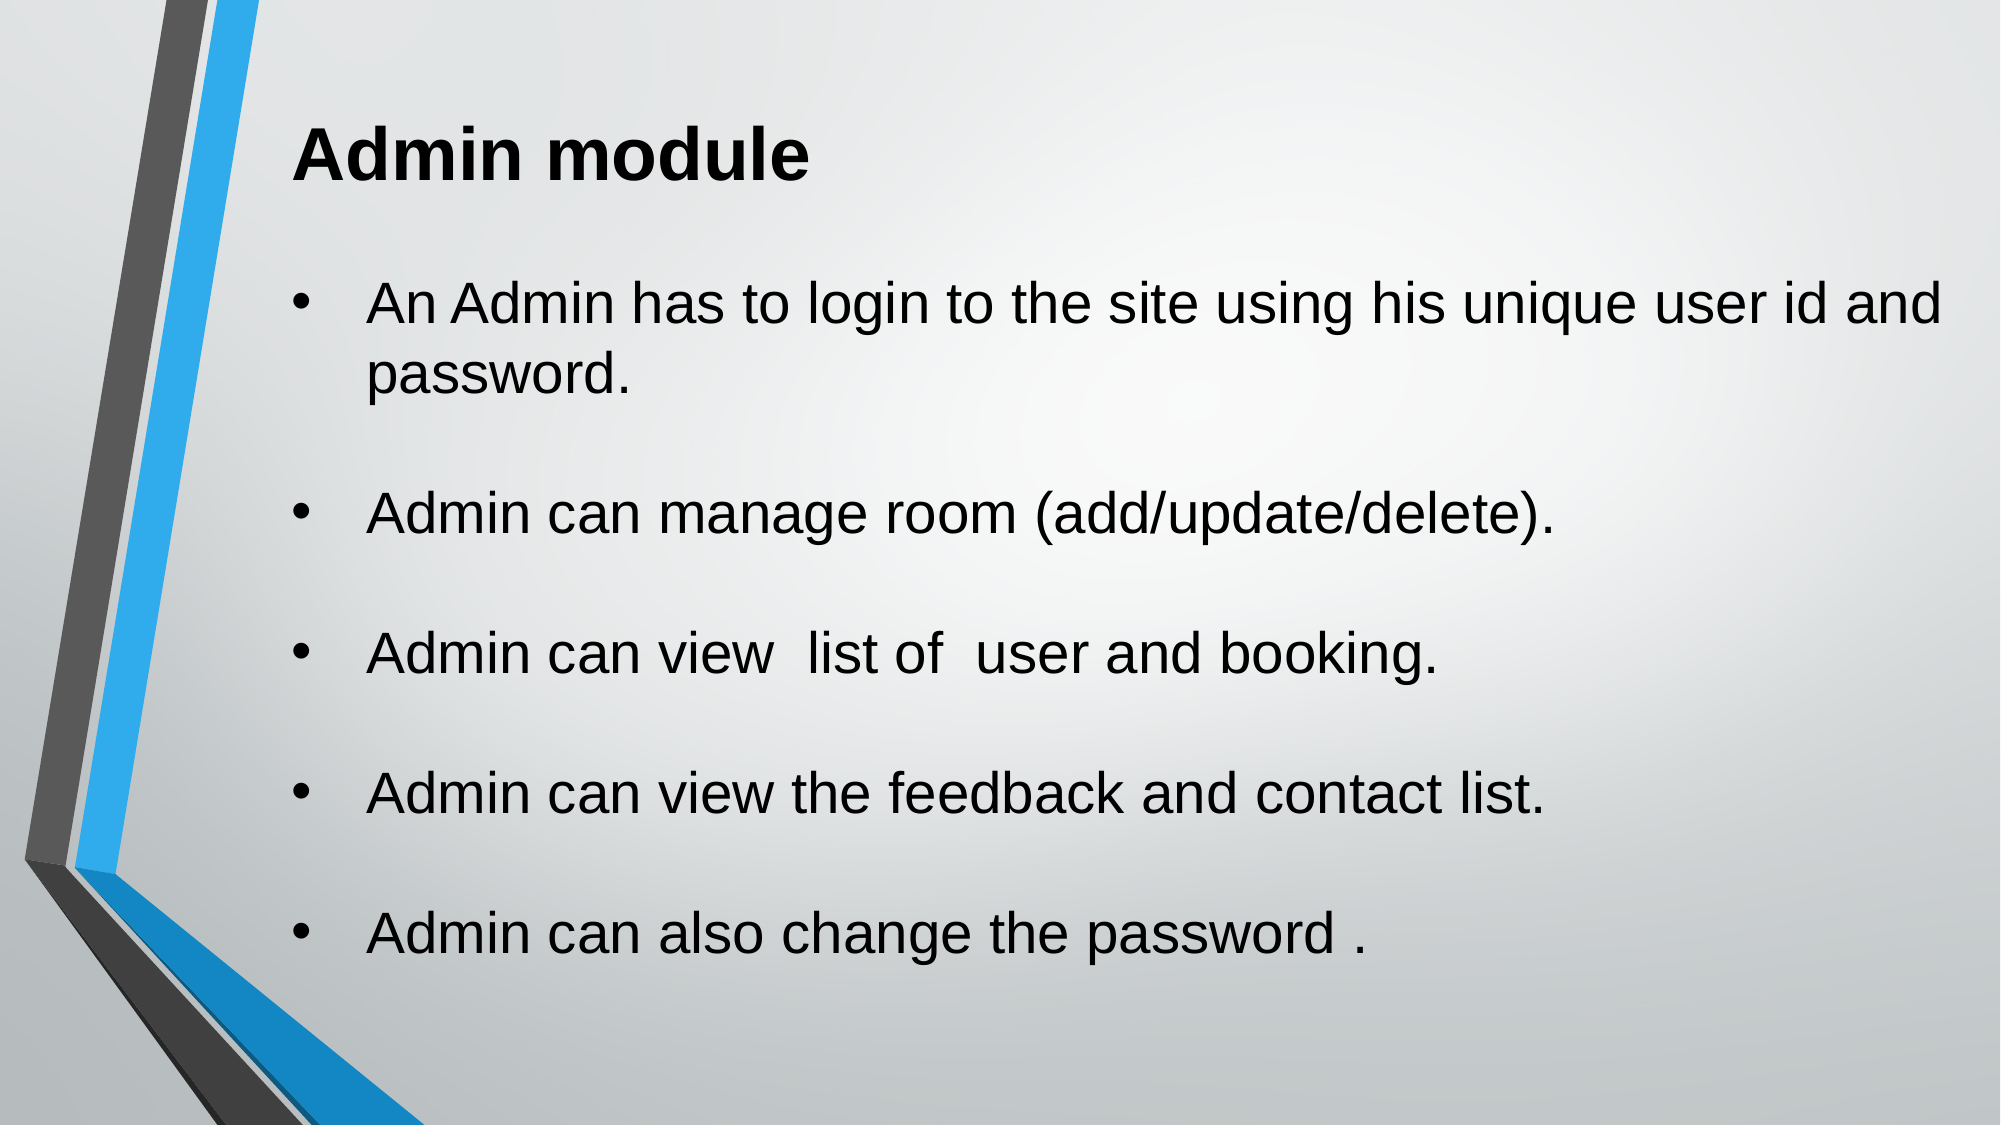

Admin module

An Admin has to login to the site using his unique user id and password.

Admin can manage room (add/update/delete).

Admin can view  list of  user and booking.

Admin can view the feedback and contact list.

Admin can also change the password .